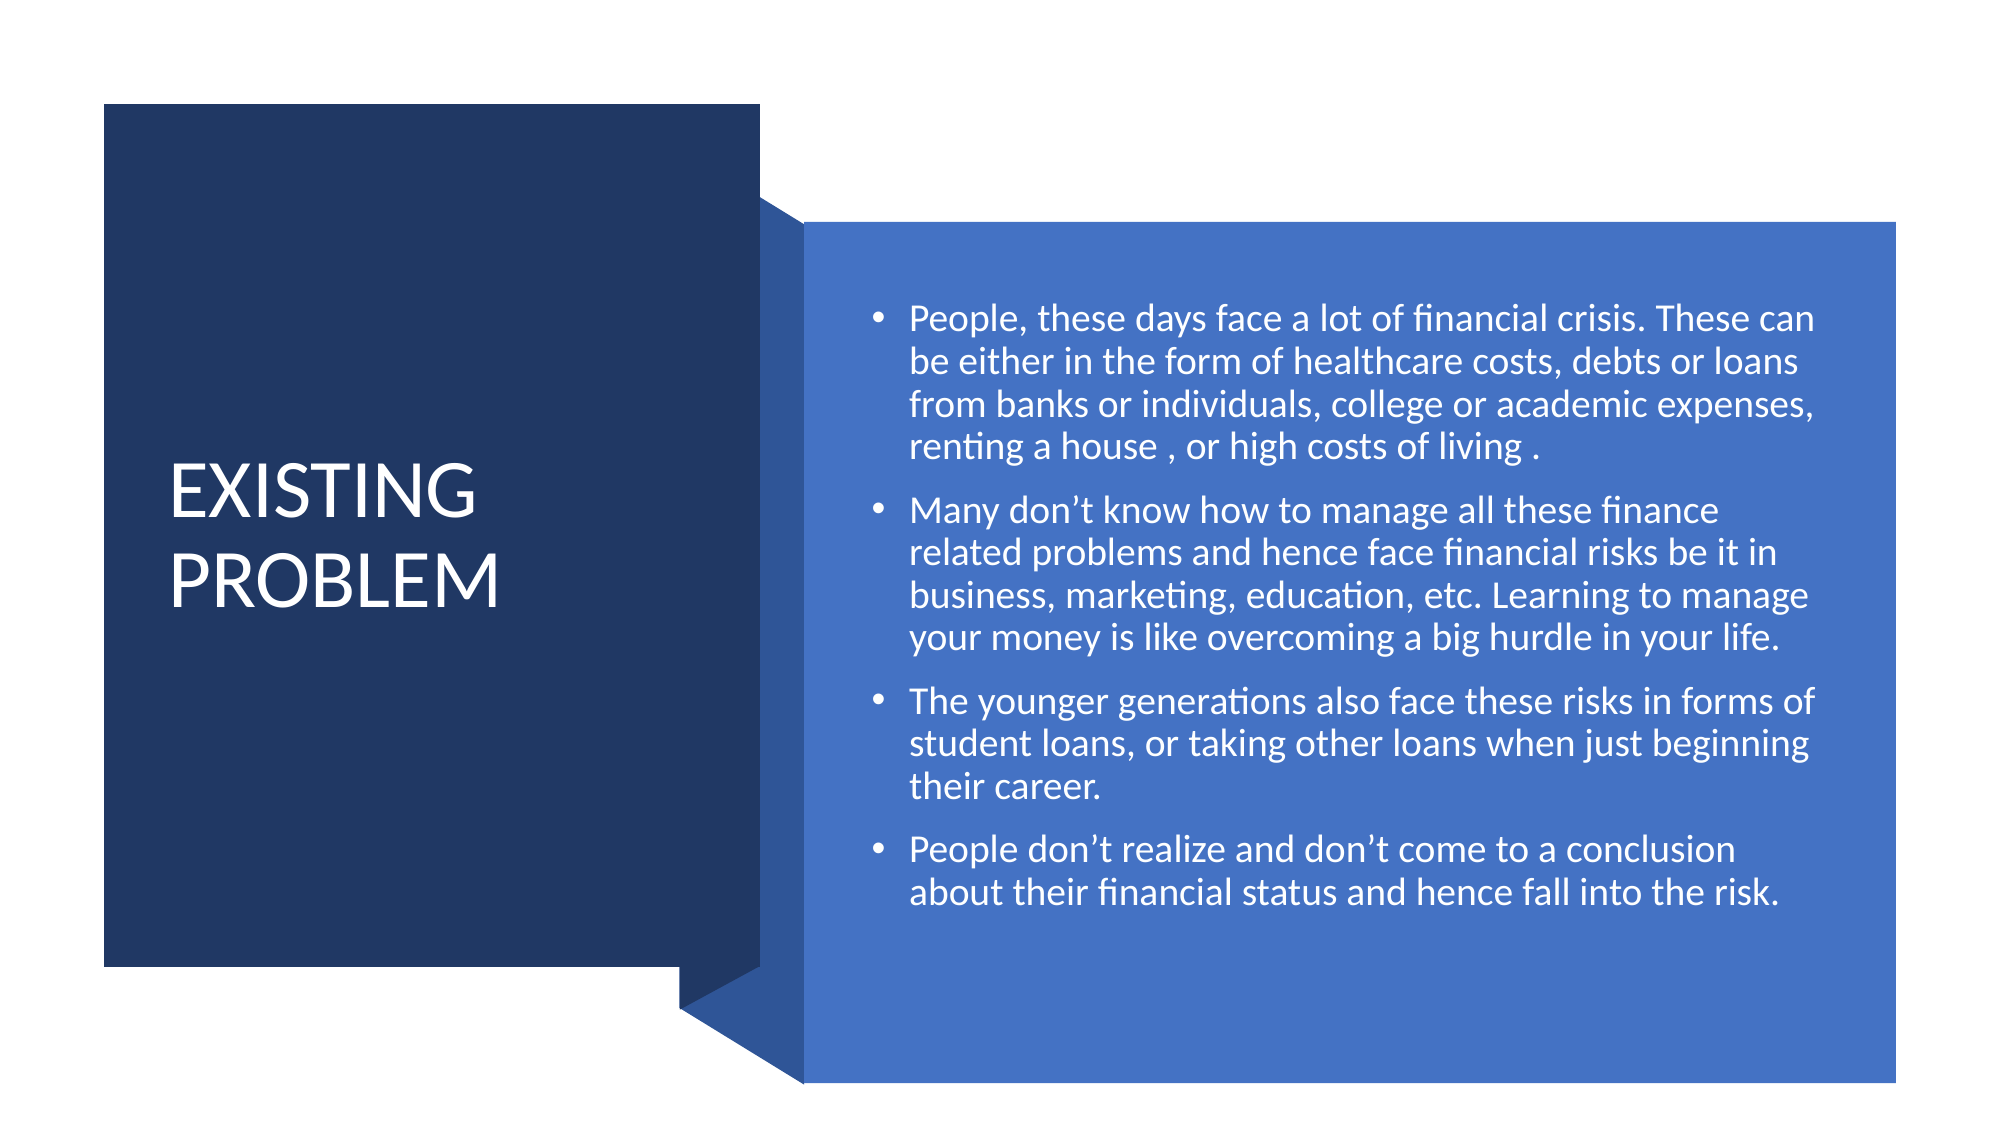

# EXISTING PROBLEM

People, these days face a lot of financial crisis. These can be either in the form of healthcare costs, debts or loans from banks or individuals, college or academic expenses, renting a house , or high costs of living .
Many don’t know how to manage all these finance related problems and hence face financial risks be it in business, marketing, education, etc. Learning to manage your money is like overcoming a big hurdle in your life.
The younger generations also face these risks in forms of student loans, or taking other loans when just beginning their career.
People don’t realize and don’t come to a conclusion about their financial status and hence fall into the risk.